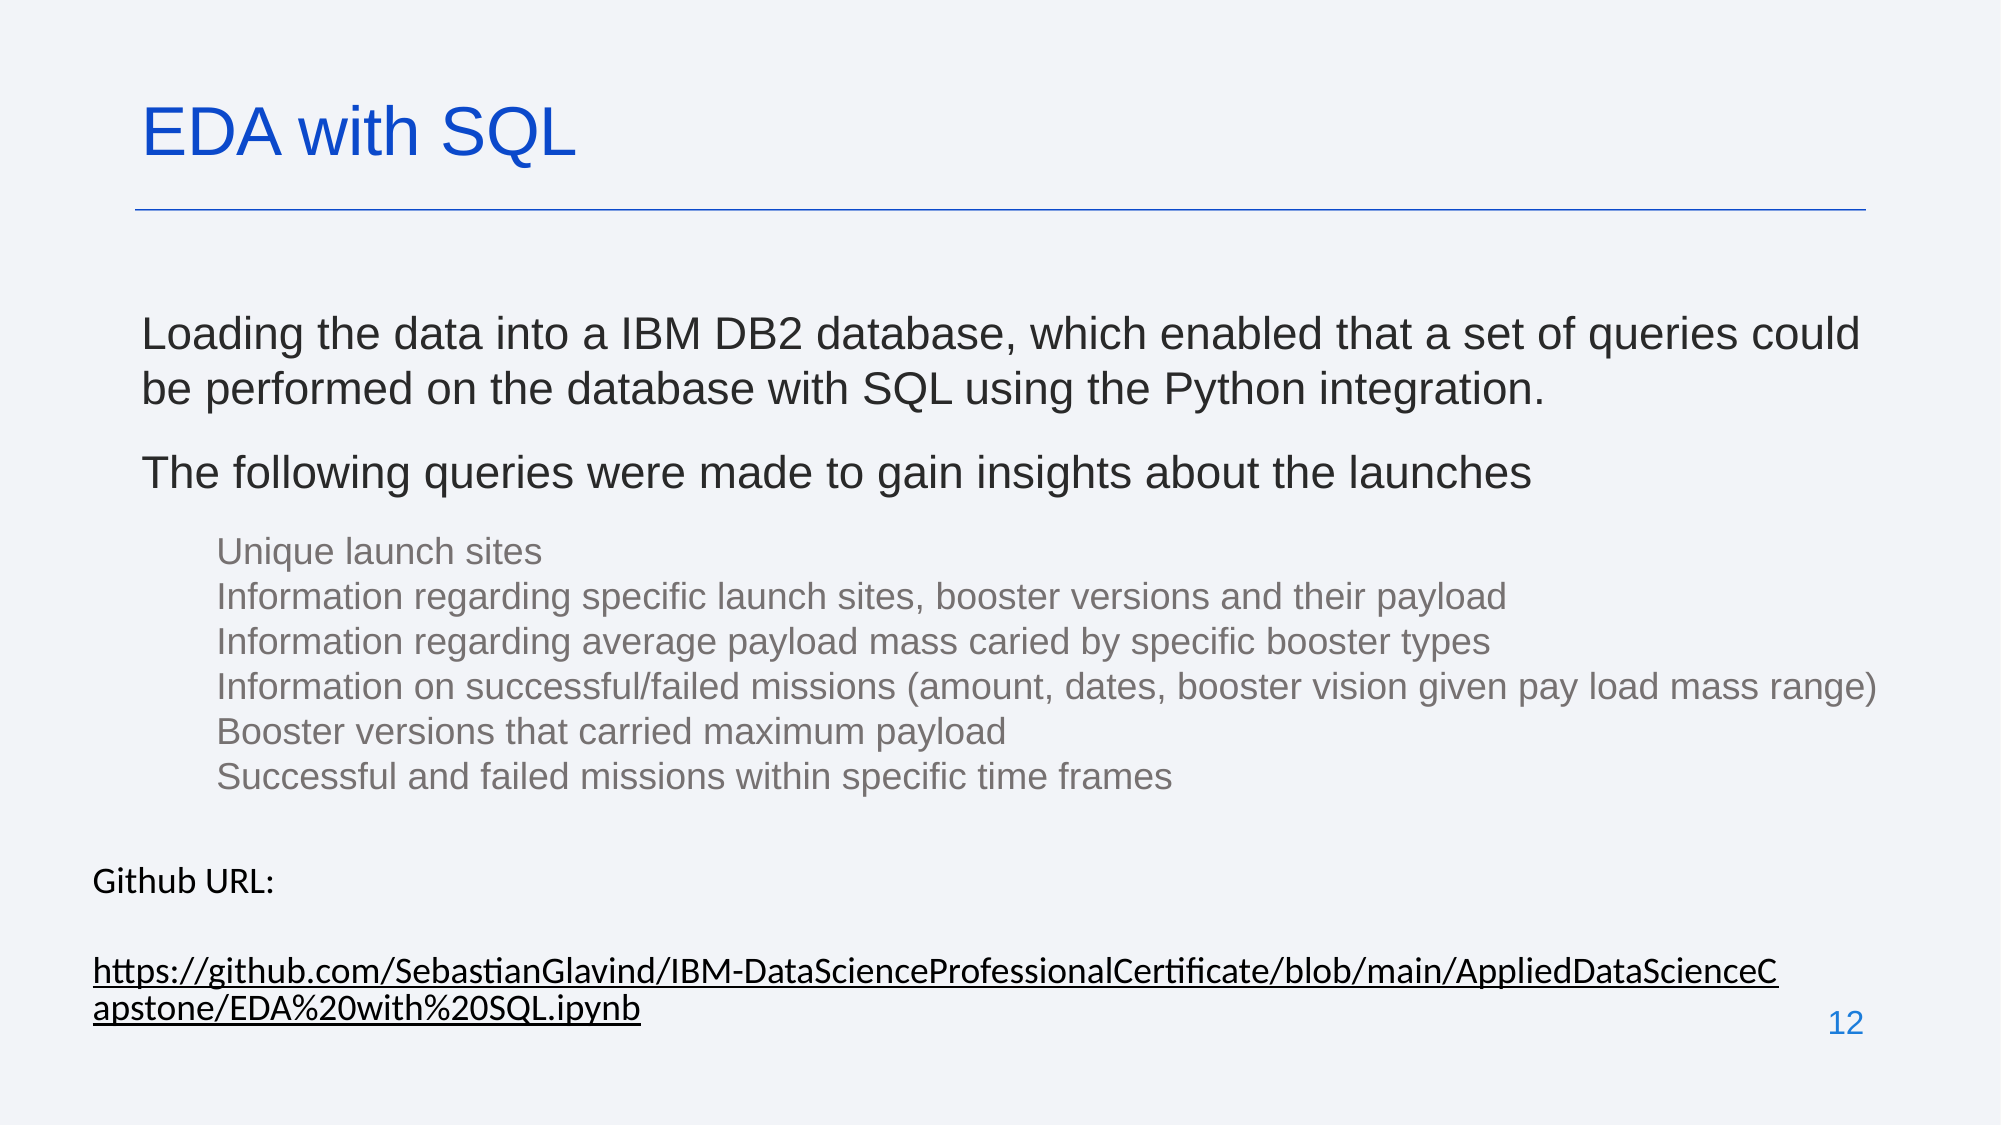

EDA with SQL
Loading the data into a IBM DB2 database, which enabled that a set of queries could be performed on the database with SQL using the Python integration.
The following queries were made to gain insights about the launches
Unique launch sites
Information regarding specific launch sites, booster versions and their payload
Information regarding average payload mass caried by specific booster types
Information on successful/failed missions (amount, dates, booster vision given pay load mass range)
Booster versions that carried maximum payload
Successful and failed missions within specific time frames

Github URL:

https://github.com/SebastianGlavind/IBM-DataScienceProfessionalCertificate/blob/main/AppliedDataScienceCapstone/EDA%20with%20SQL.ipynb
12